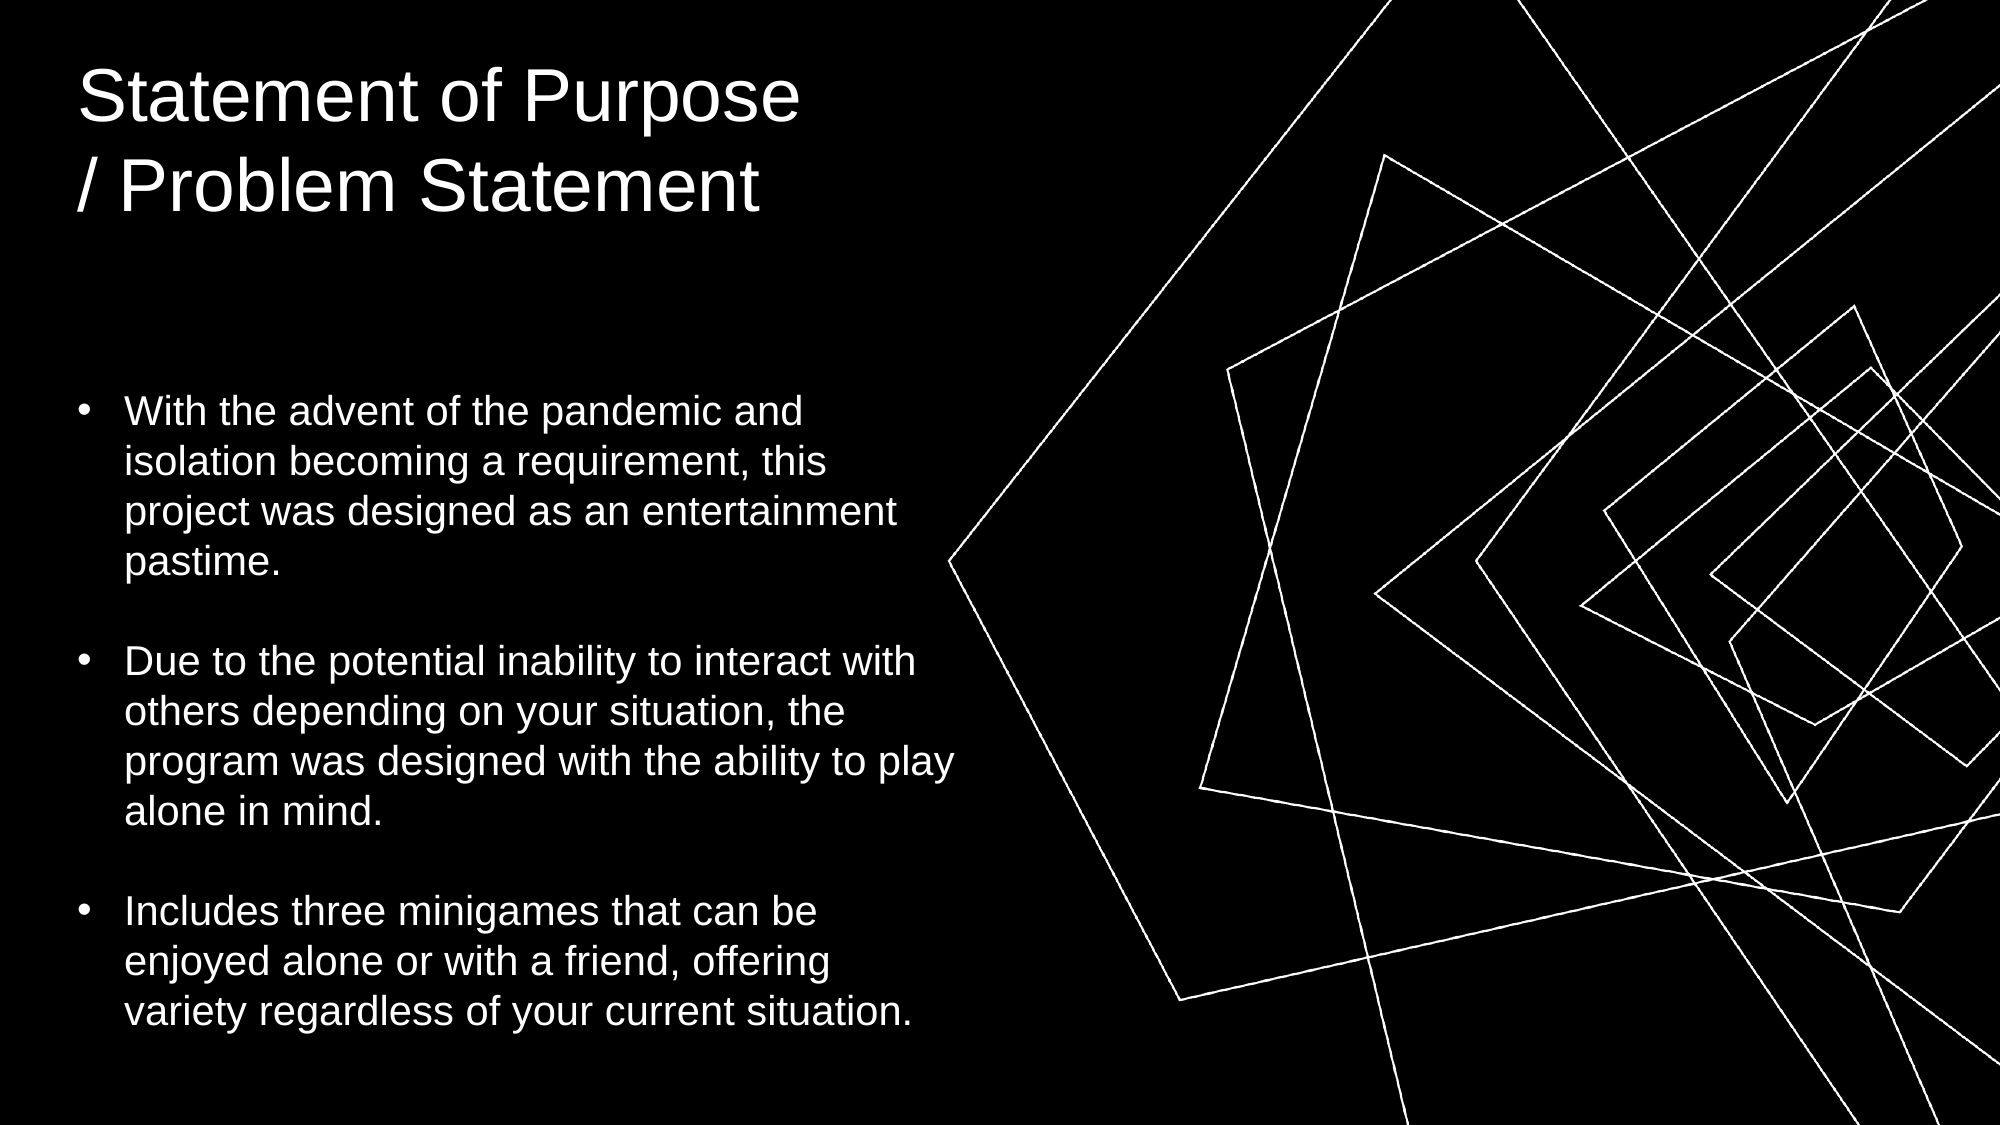

Statement of Purpose  / Problem Statement
With the advent of the pandemic and isolation becoming a requirement, this project was designed as an entertainment pastime.

Due to the potential inability to interact with others depending on your situation, the program was designed with the ability to play alone in mind.

Includes three minigames that can be enjoyed alone or with a friend, offering variety regardless of your current situation.